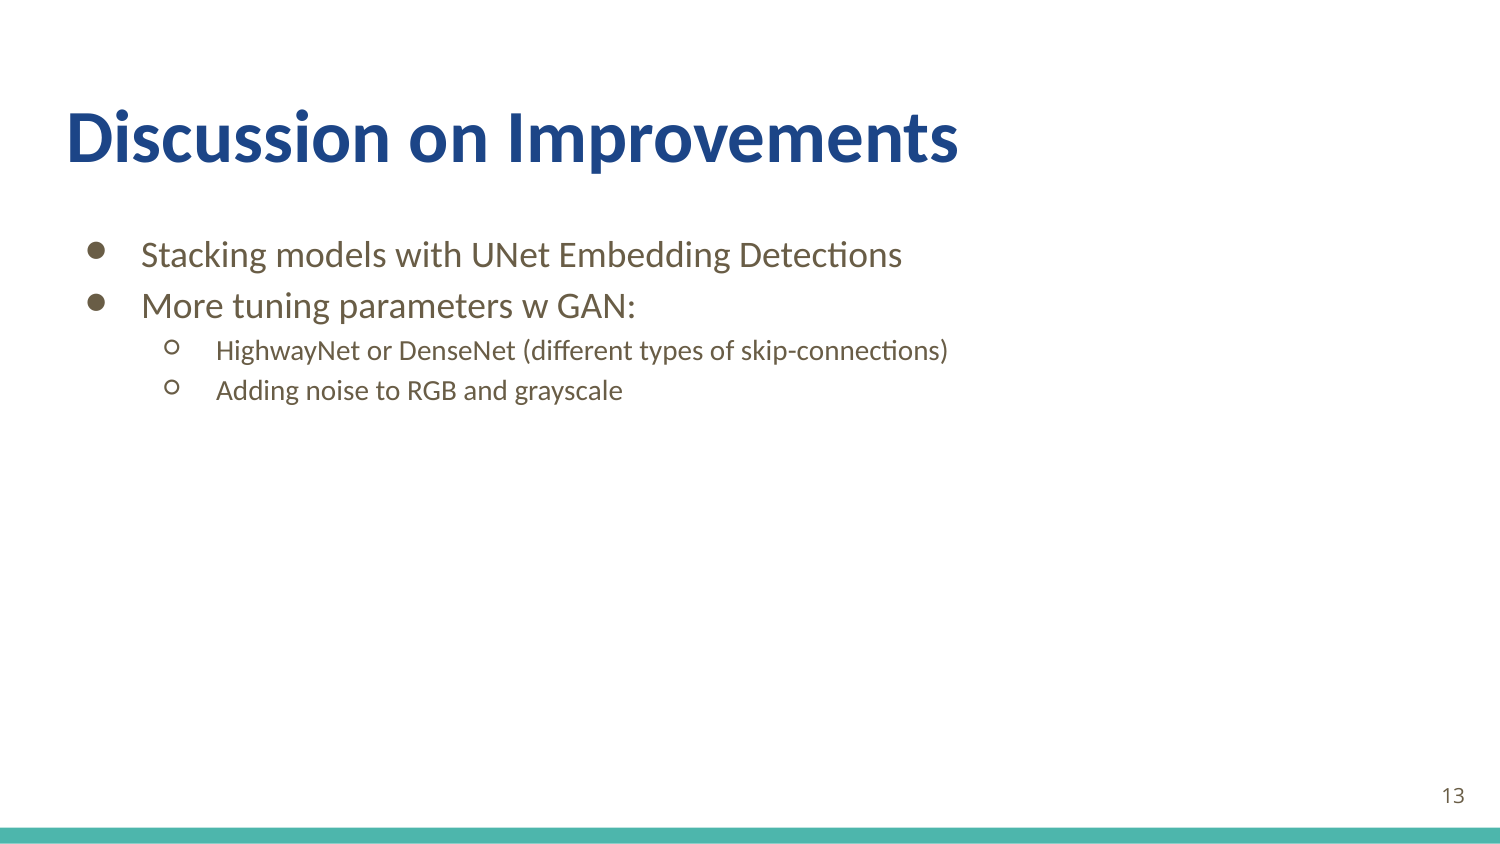

# Discussion on Improvements
Stacking models with UNet Embedding Detections
More tuning parameters w GAN:
HighwayNet or DenseNet (different types of skip-connections)
Adding noise to RGB and grayscale
13